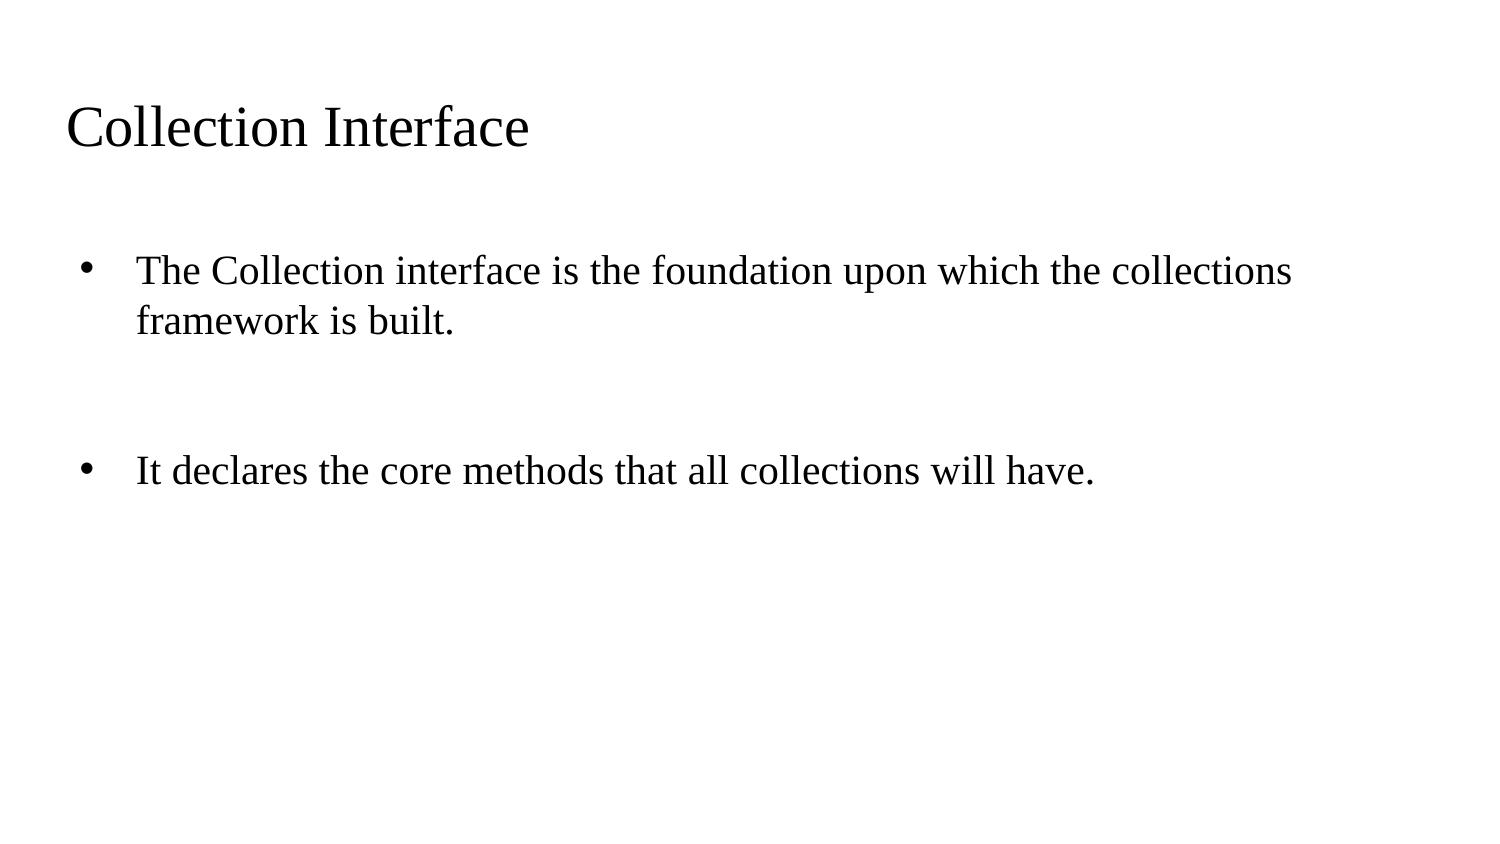

# Collection Interface

The Collection interface is the foundation upon which the collections framework is built.

It declares the core methods that all collections will have.